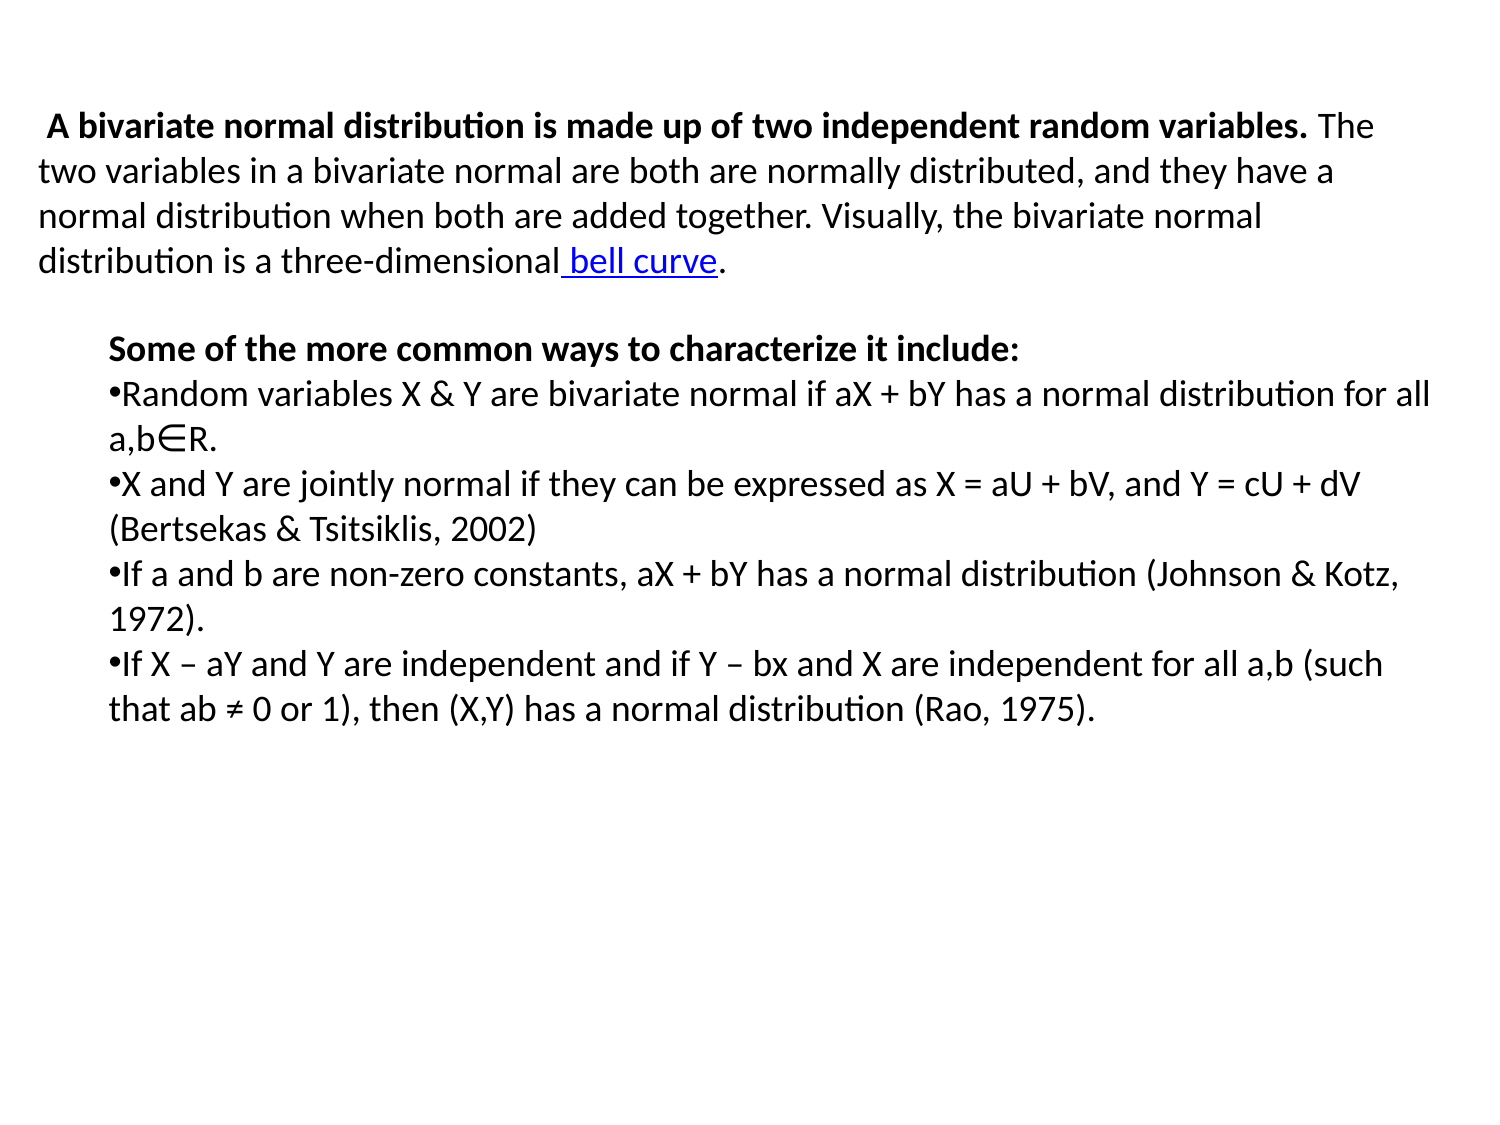

A bivariate normal distribution is made up of two independent random variables. The two variables in a bivariate normal are both are normally distributed, and they have a normal distribution when both are added together. Visually, the bivariate normal distribution is a three-dimensional bell curve.
Some of the more common ways to characterize it include:
Random variables X & Y are bivariate normal if aX + bY has a normal distribution for all a,b∈R.
X and Y are jointly normal if they can be expressed as X = aU + bV, and Y = cU + dV (Bertsekas & Tsitsiklis, 2002)
If a and b are non-zero constants, aX + bY has a normal distribution (Johnson & Kotz, 1972).
If X – aY and Y are independent and if Y – bx and X are independent for all a,b (such that ab ≠ 0 or 1), then (X,Y) has a normal distribution (Rao, 1975).